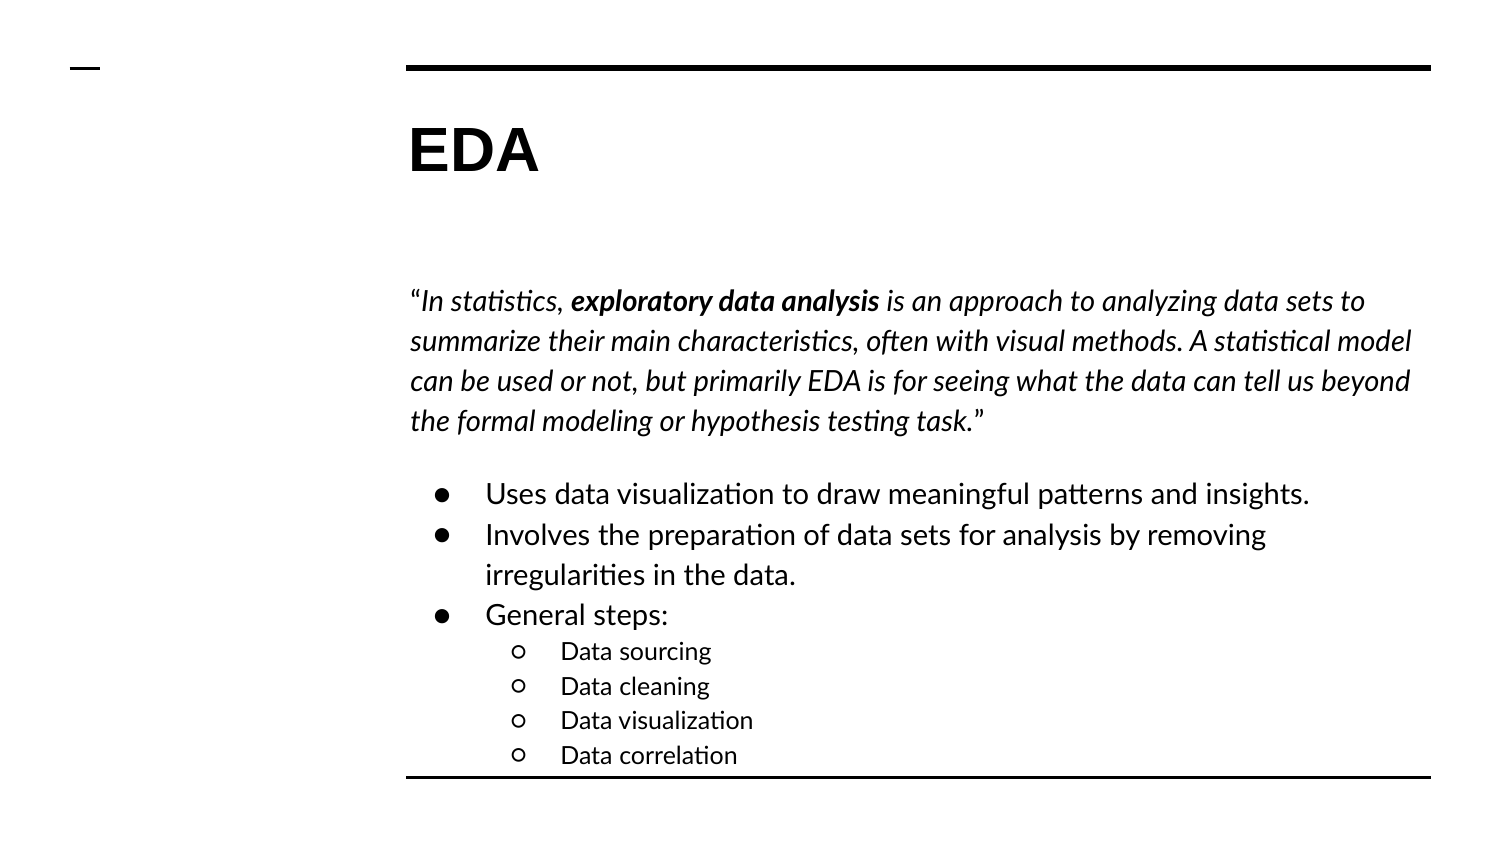

# EDA
“In statistics, exploratory data analysis is an approach to analyzing data sets to summarize their main characteristics, often with visual methods. A statistical model can be used or not, but primarily EDA is for seeing what the data can tell us beyond the formal modeling or hypothesis testing task.”
Uses data visualization to draw meaningful patterns and insights.
Involves the preparation of data sets for analysis by removing irregularities in the data.
General steps:
Data sourcing
Data cleaning
Data visualization
Data correlation